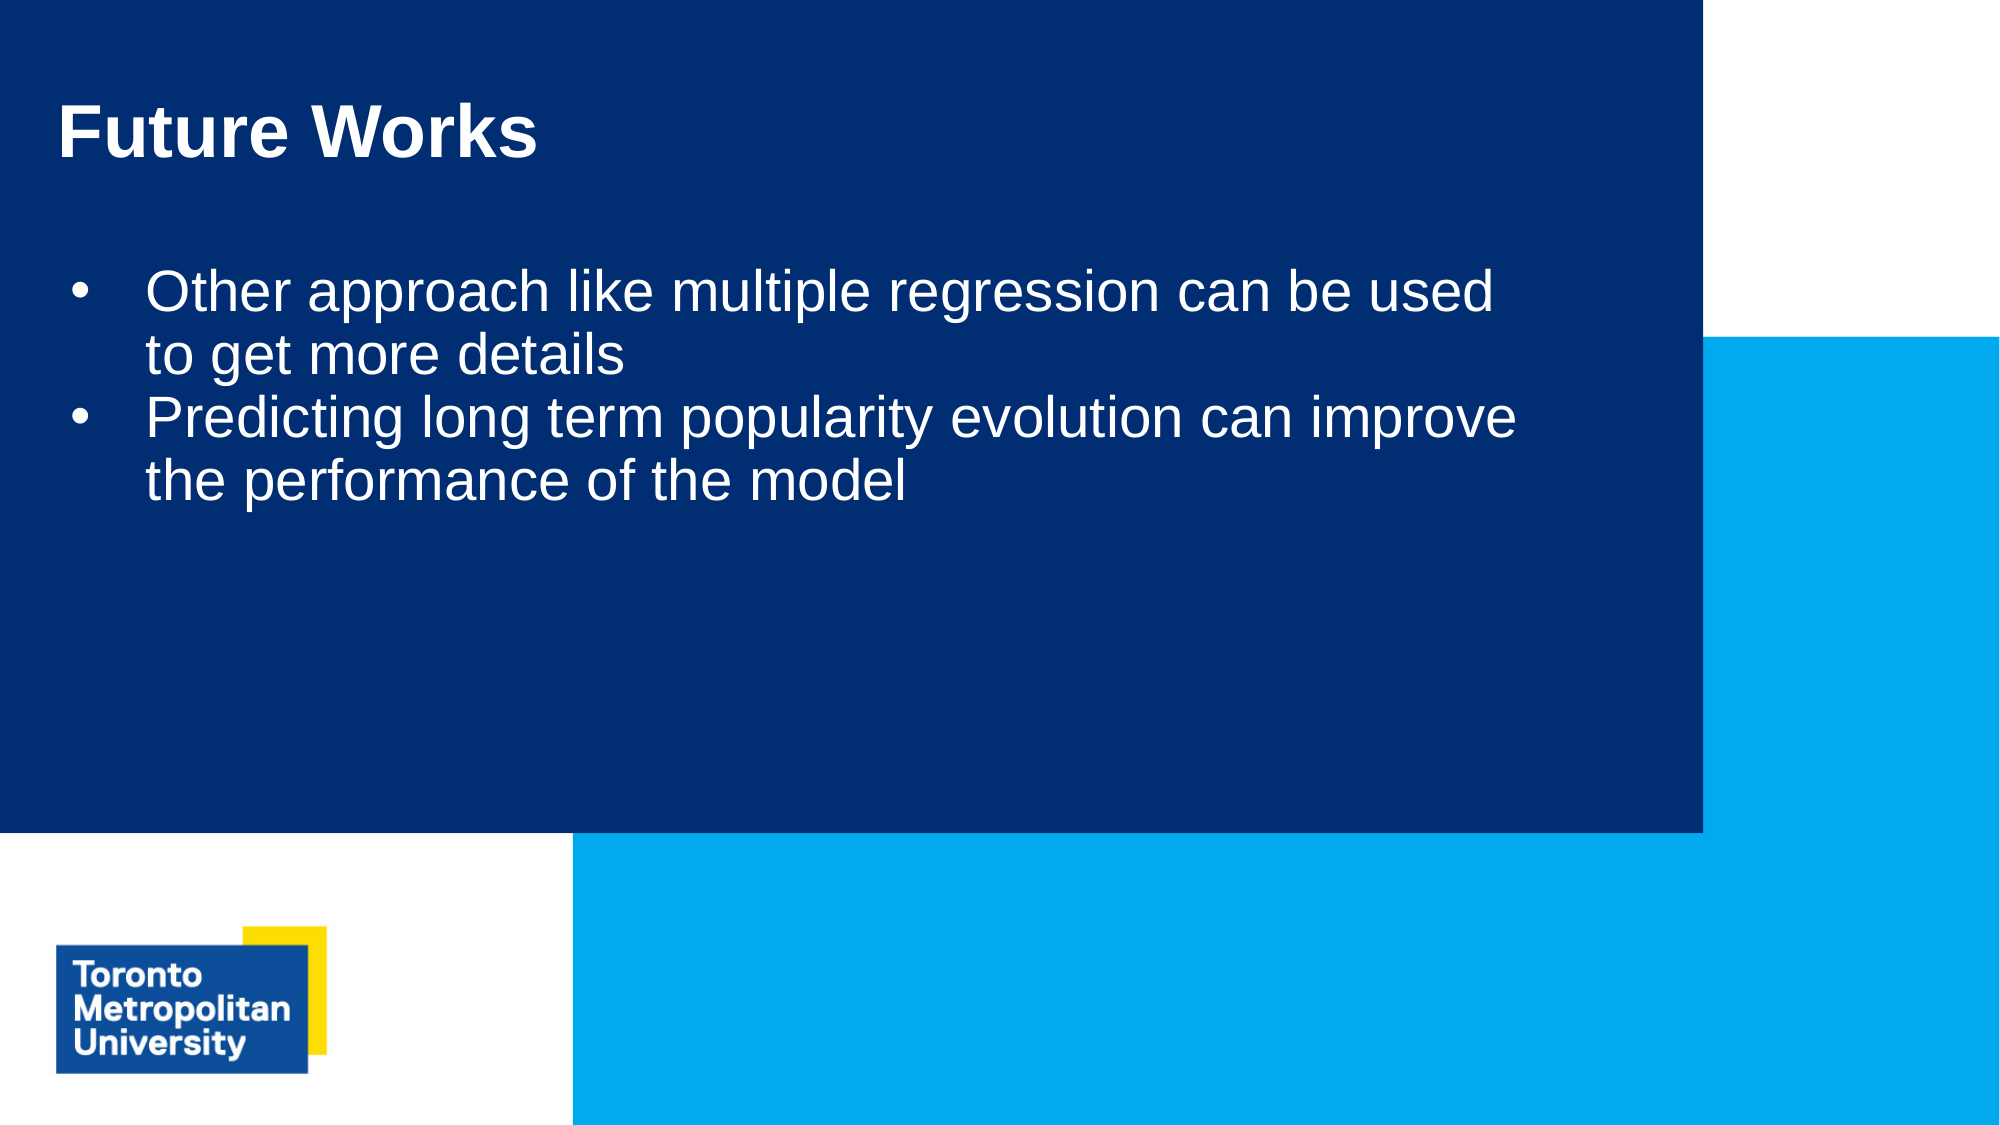

# Future Works

Other approach like multiple regression can be used to get more details
Predicting long term popularity evolution can improve the performance of the model